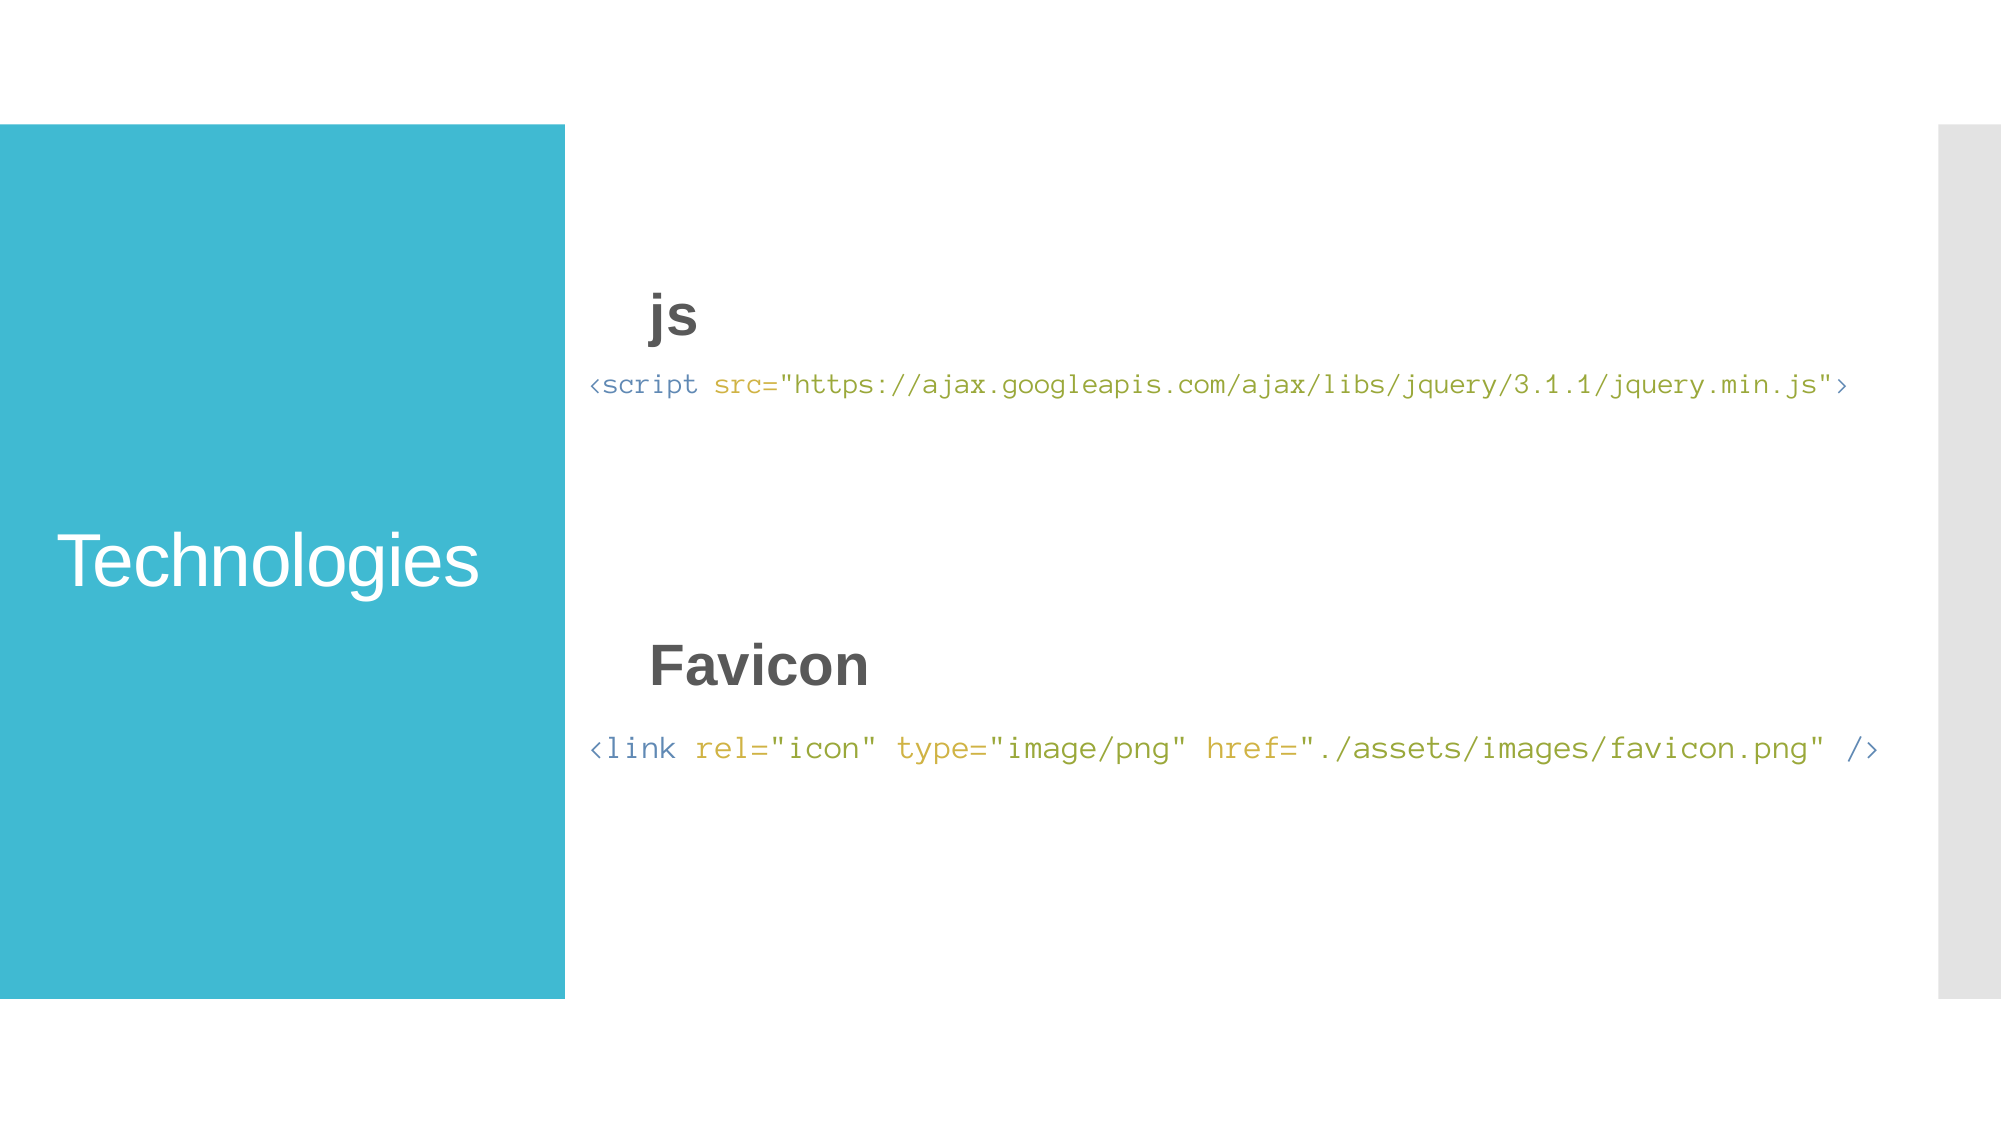

js

Favicon

# Technologies
<script src="https://ajax.googleapis.com/ajax/libs/jquery/3.1.1/jquery.min.js">
<link rel="icon" type="image/png" href="./assets/images/favicon.png" />